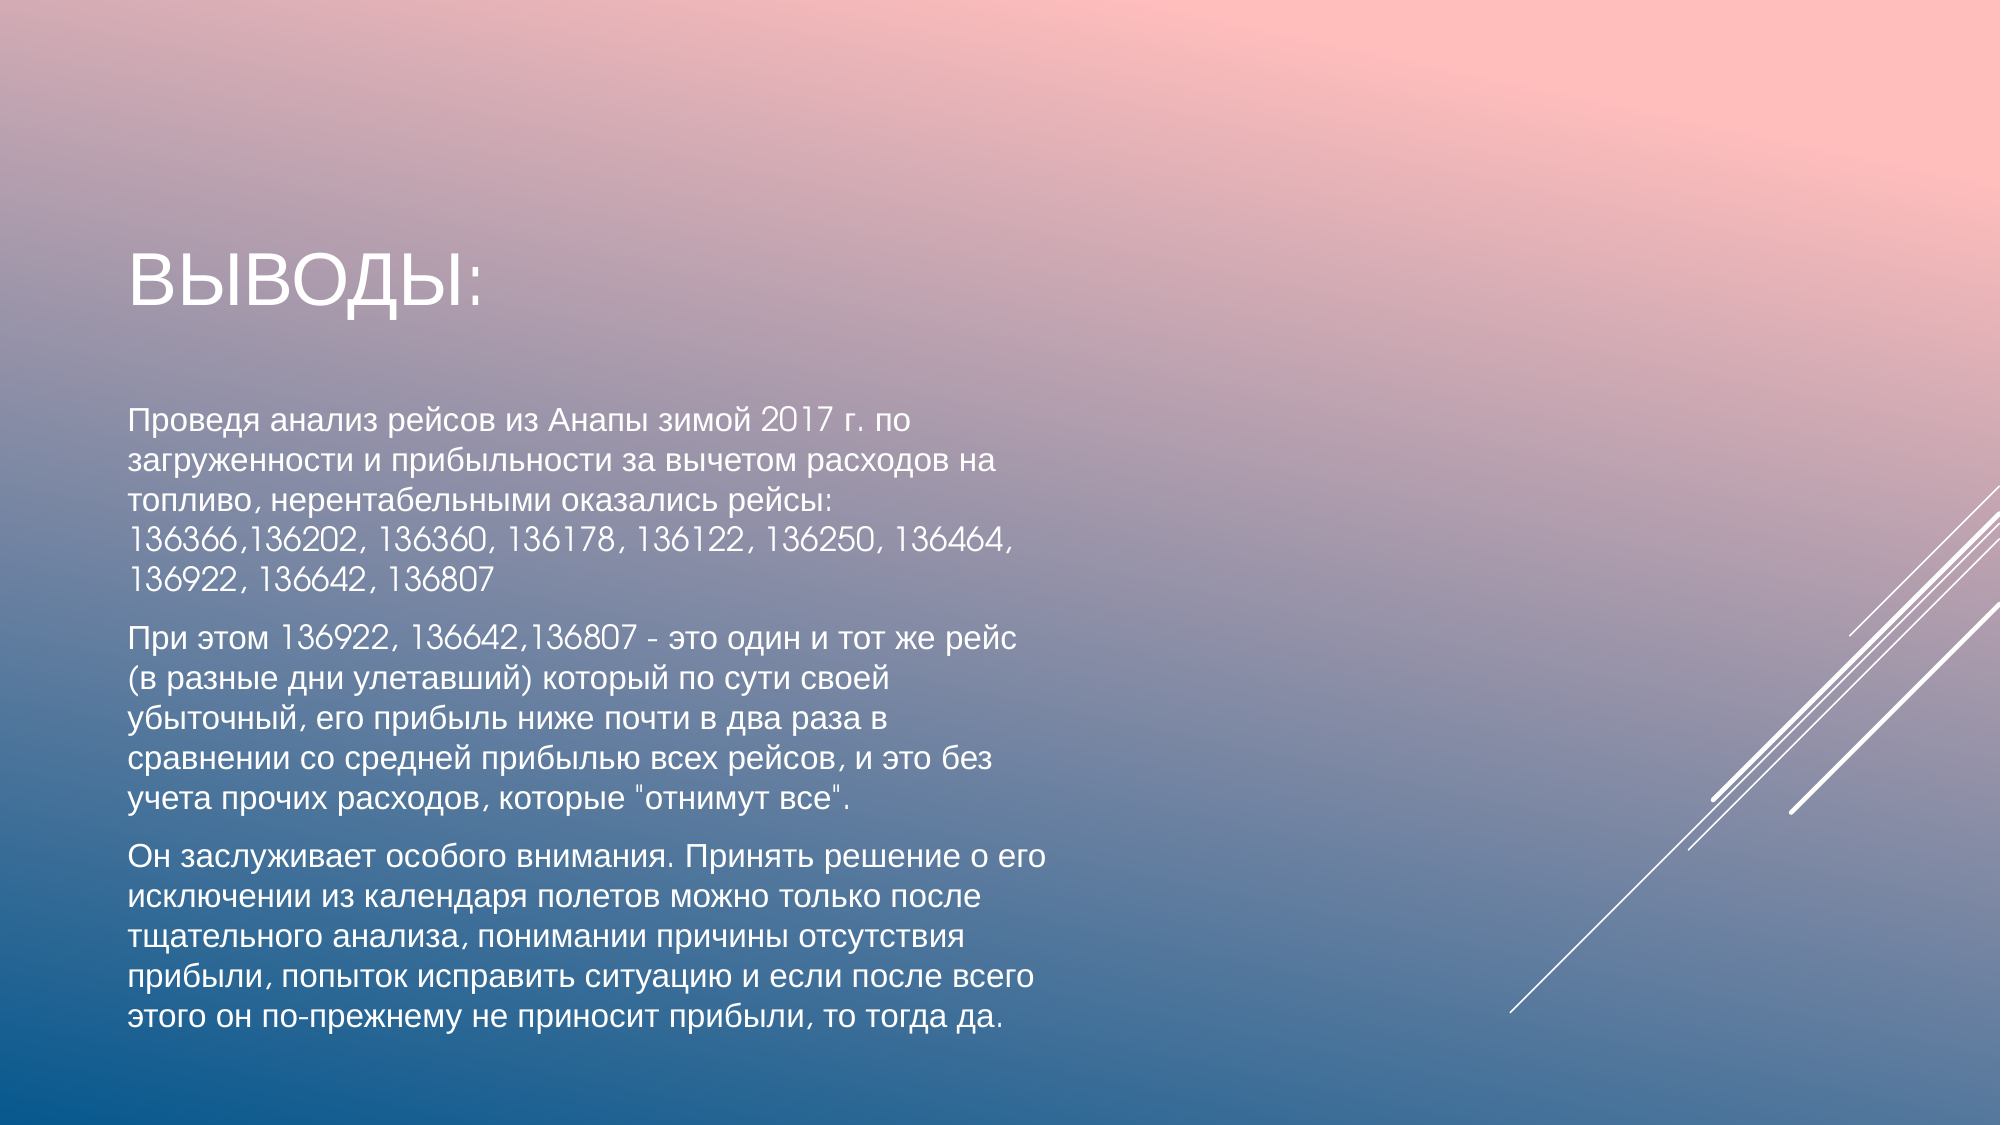

# Выводы:
Проведя анализ рейсов из Анапы зимой 2017 г. по загруженности и прибыльности за вычетом расходов на топливо, нерентабельными оказались рейсы: 136366,136202, 136360, 136178, 136122, 136250, 136464, 136922, 136642, 136807
При этом 136922, 136642,136807 - это один и тот же рейс (в разные дни улетавший) который по сути своей убыточный, его прибыль ниже почти в два раза в сравнении со средней прибылью всех рейсов, и это без учета прочих расходов, которые "отнимут все".
Он заслуживает особого внимания. Принять решение о его исключении из календаря полетов можно только после тщательного анализа, понимании причины отсутствия прибыли, попыток исправить ситуацию и если после всего этого он по-прежнему не приносит прибыли, то тогда да.